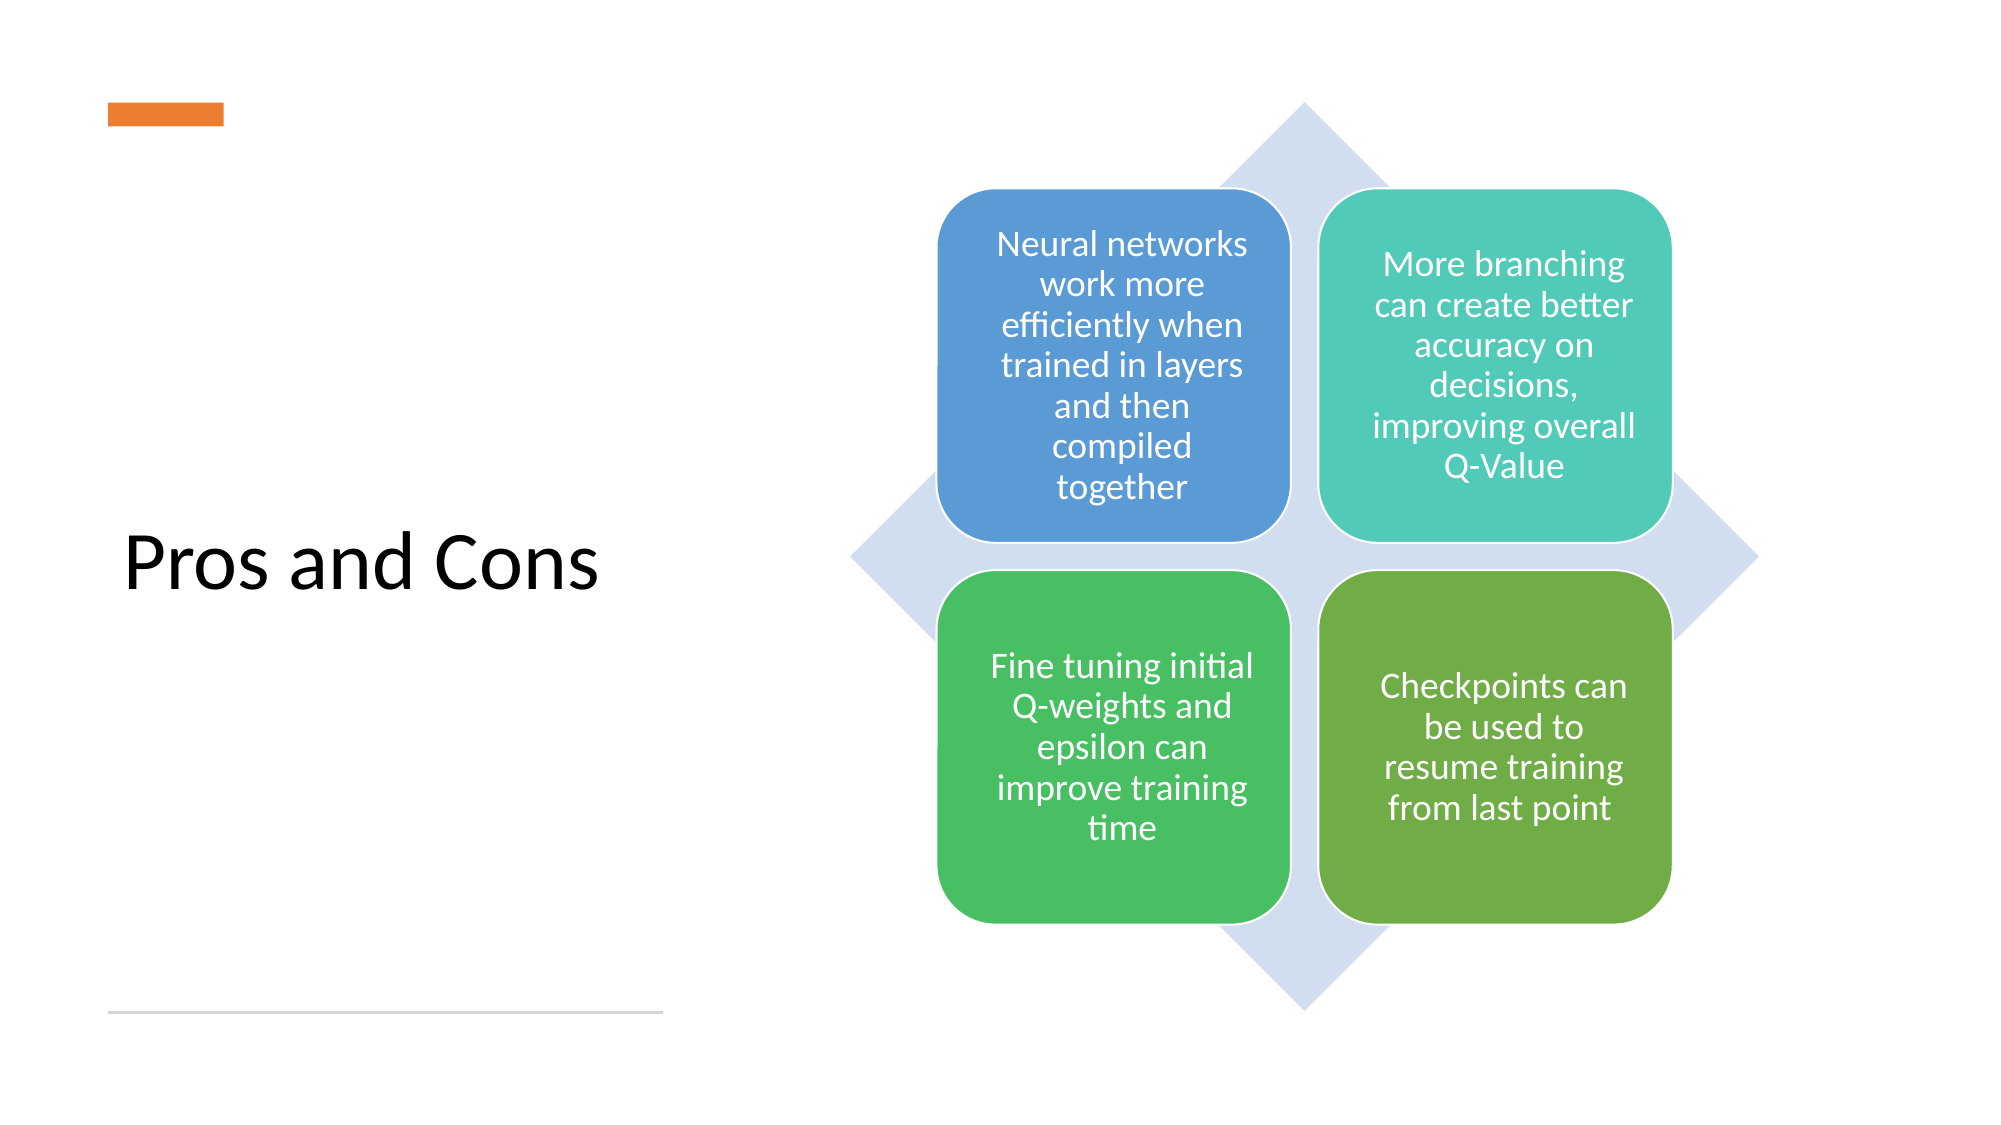

Neural networks work more efficiently when trained in layers and then compiled together
More branching can create better accuracy on decisions, improving overall Q-Value
Fine tuning initial Q-weights and epsilon can improve training time
Checkpoints can be used to resume training from last point
# Pros and Cons